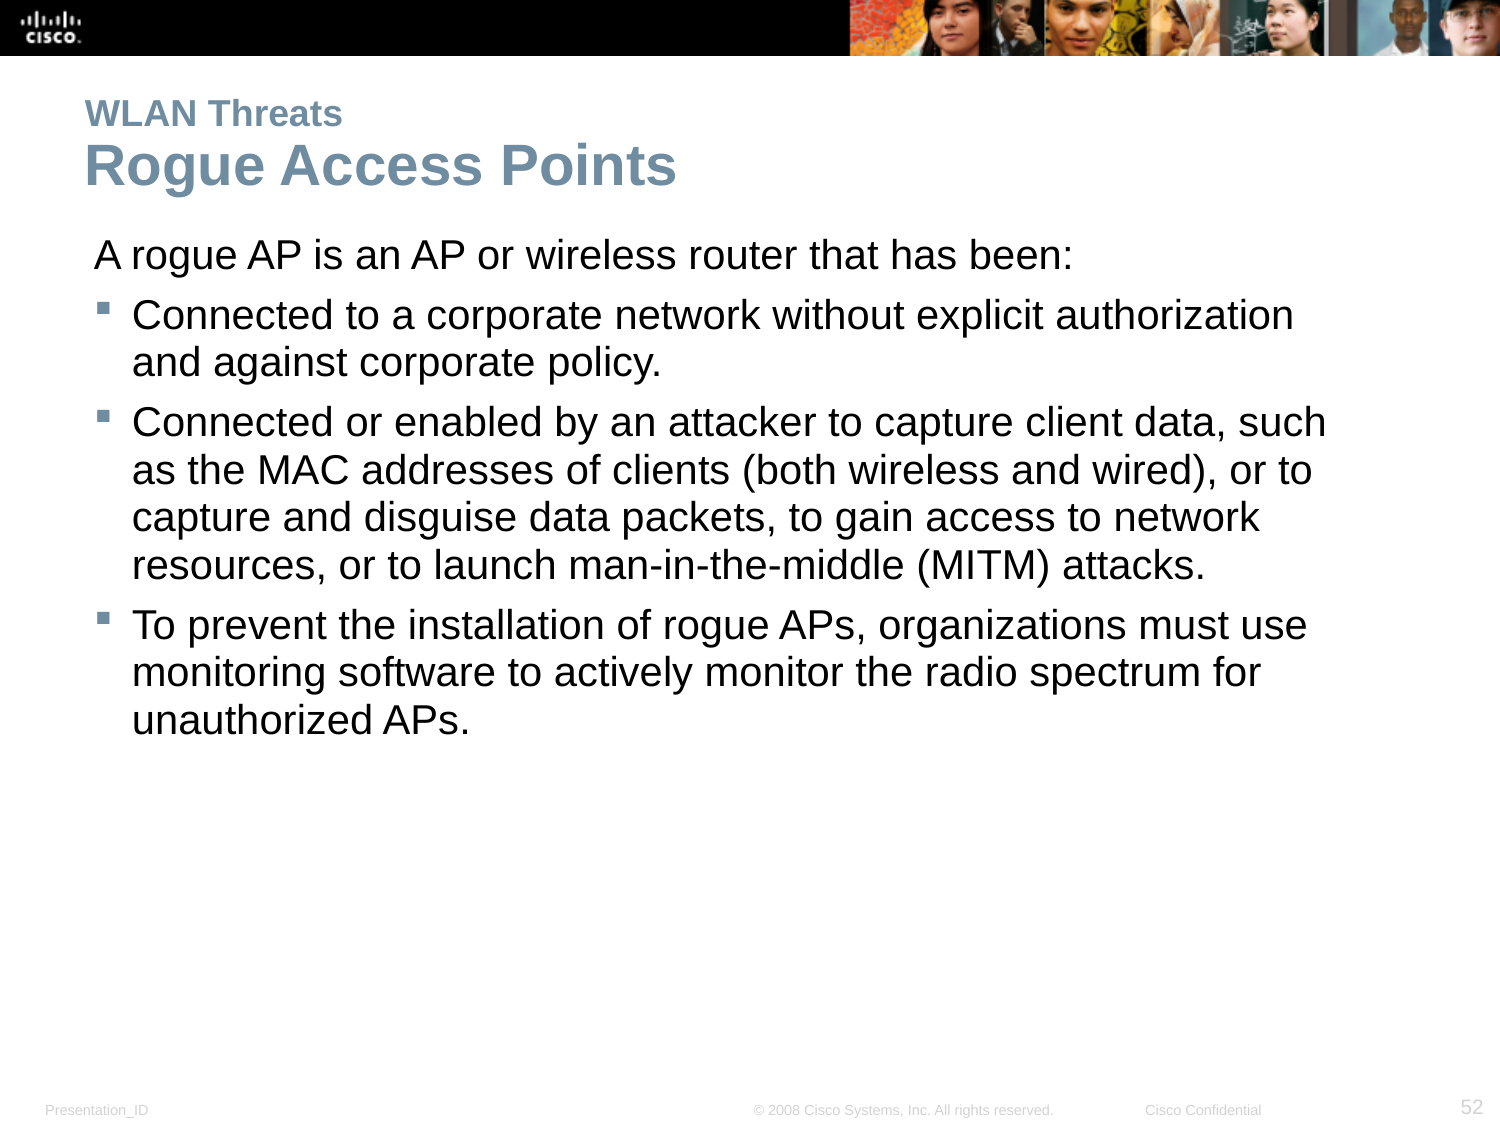

# WLAN Threats Rogue Access Points
A rogue AP is an AP or wireless router that has been:
Connected to a corporate network without explicit authorization and against corporate policy.
Connected or enabled by an attacker to capture client data, such as the MAC addresses of clients (both wireless and wired), or to capture and disguise data packets, to gain access to network resources, or to launch man-in-the-middle (MITM) attacks.
To prevent the installation of rogue APs, organizations must use monitoring software to actively monitor the radio spectrum for unauthorized APs.